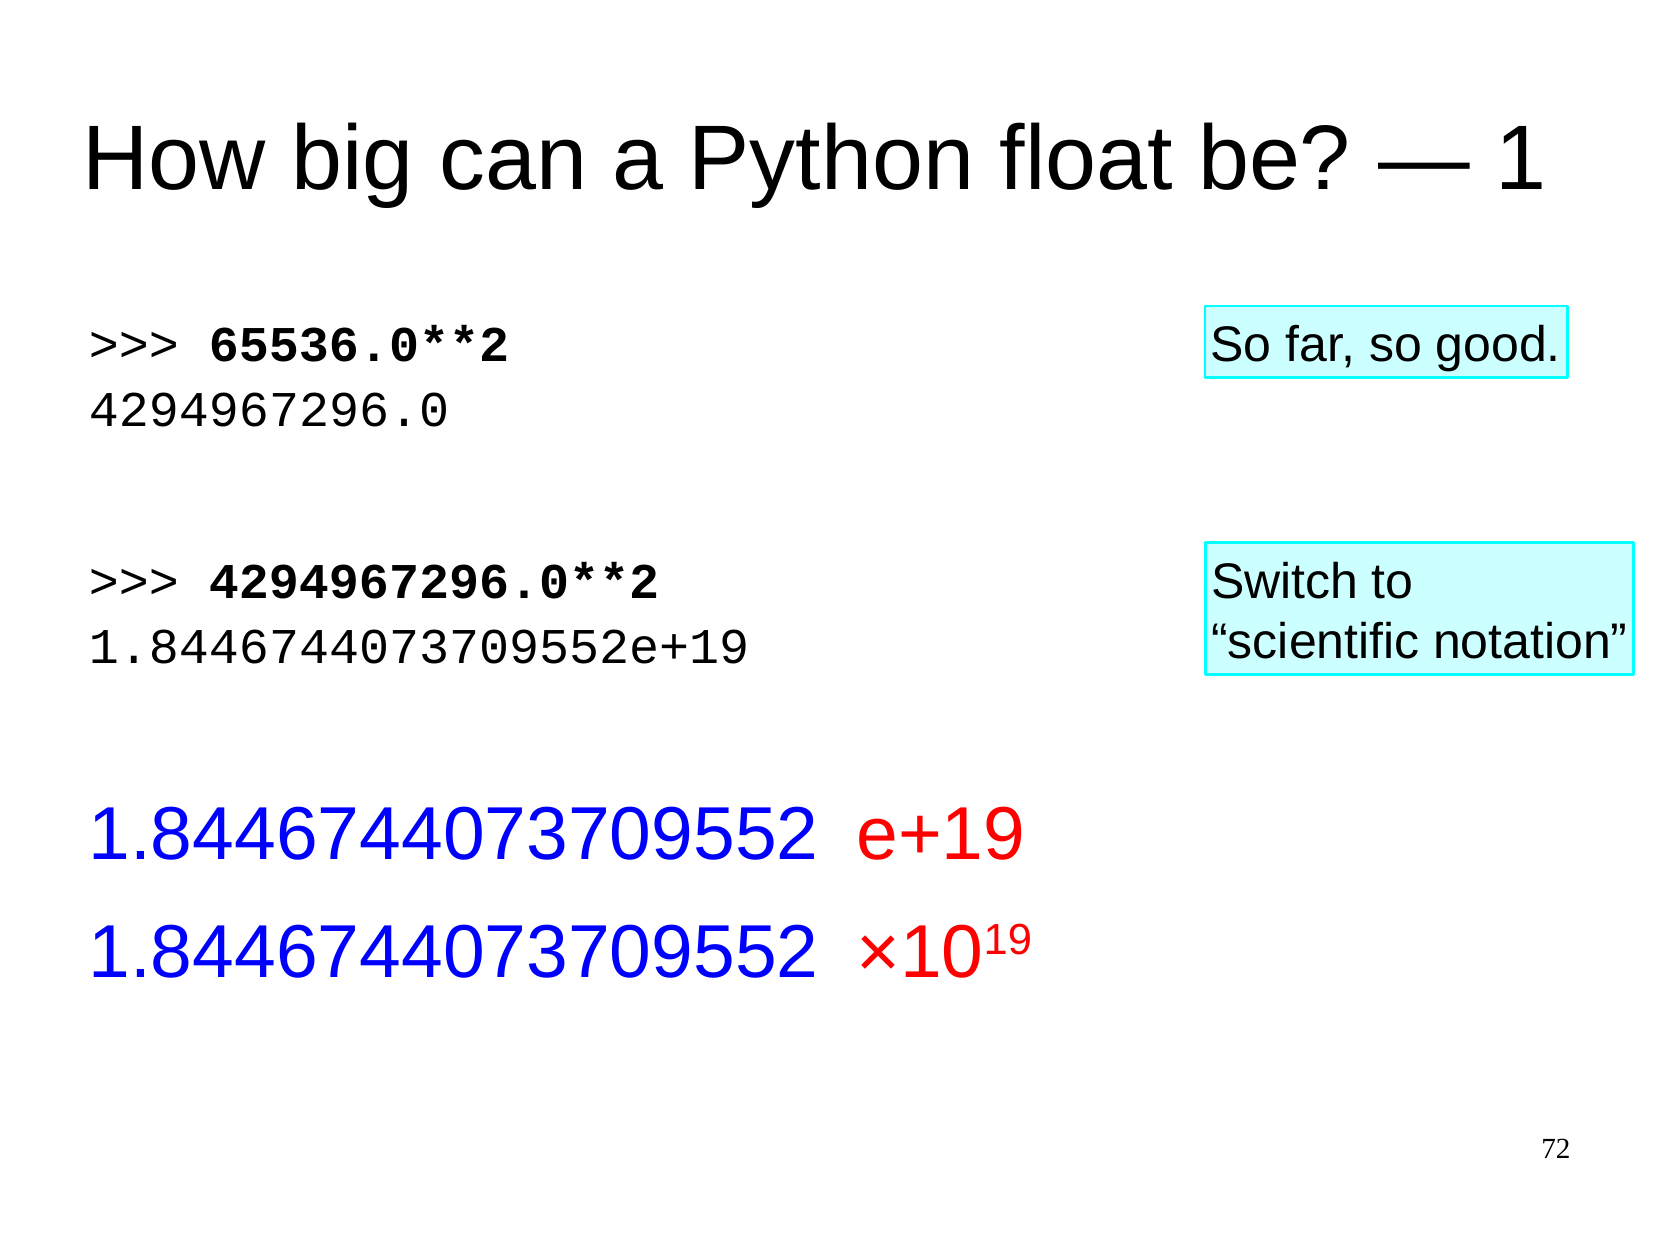

How big can a Python float be? ― 1
>>>
65536.0**2
So far, so good.
4294967296.0
>>>
4294967296.0**2
Switch to
“scientific notation”
1.8446744073709552e+19
1.8446744073709552
e+19
1.8446744073709552
×1019
72